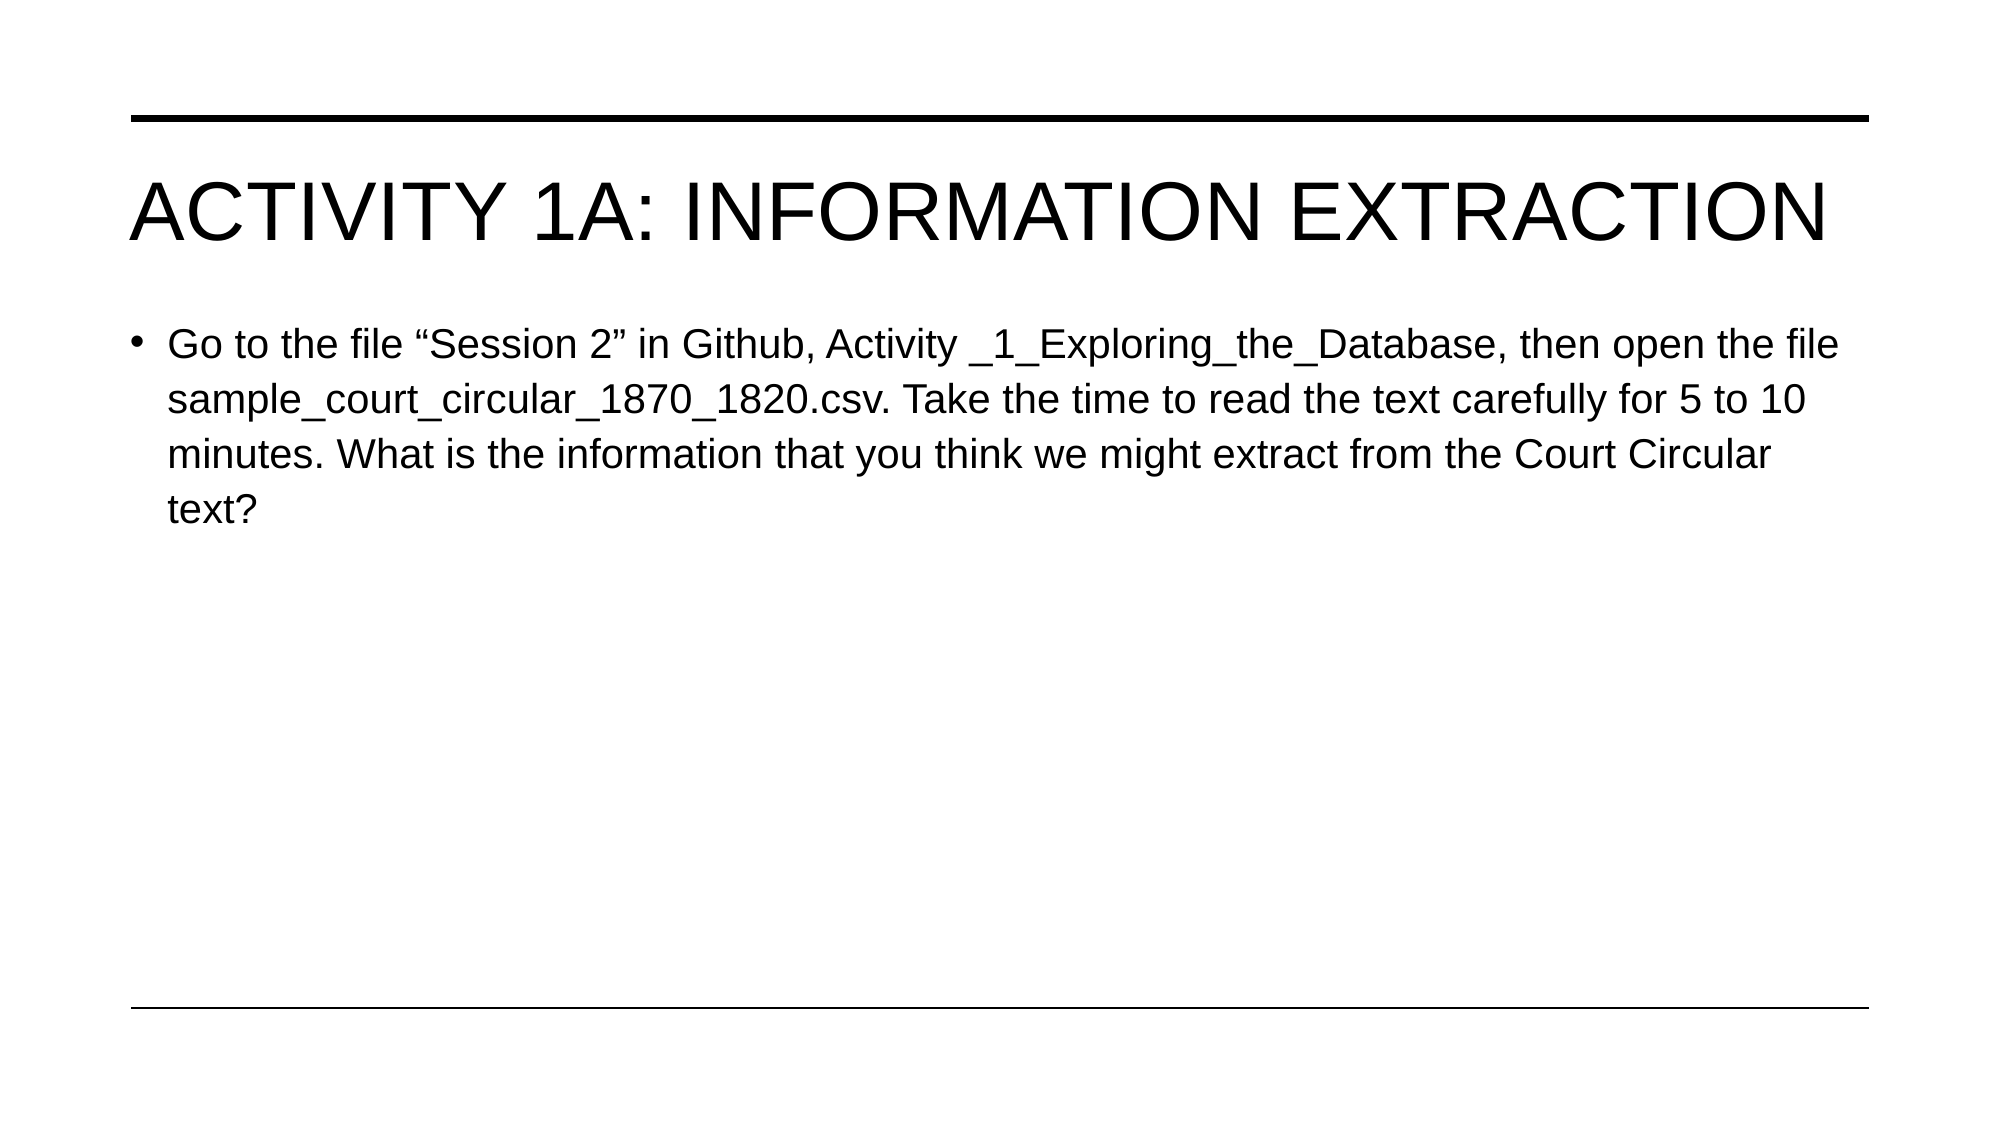

# Activity 1A: information extraction
Go to the file “Session 2” in Github, Activity _1_Exploring_the_Database, then open the file sample_court_circular_1870_1820.csv. Take the time to read the text carefully for 5 to 10 minutes. What is the information that you think we might extract from the Court Circular text?